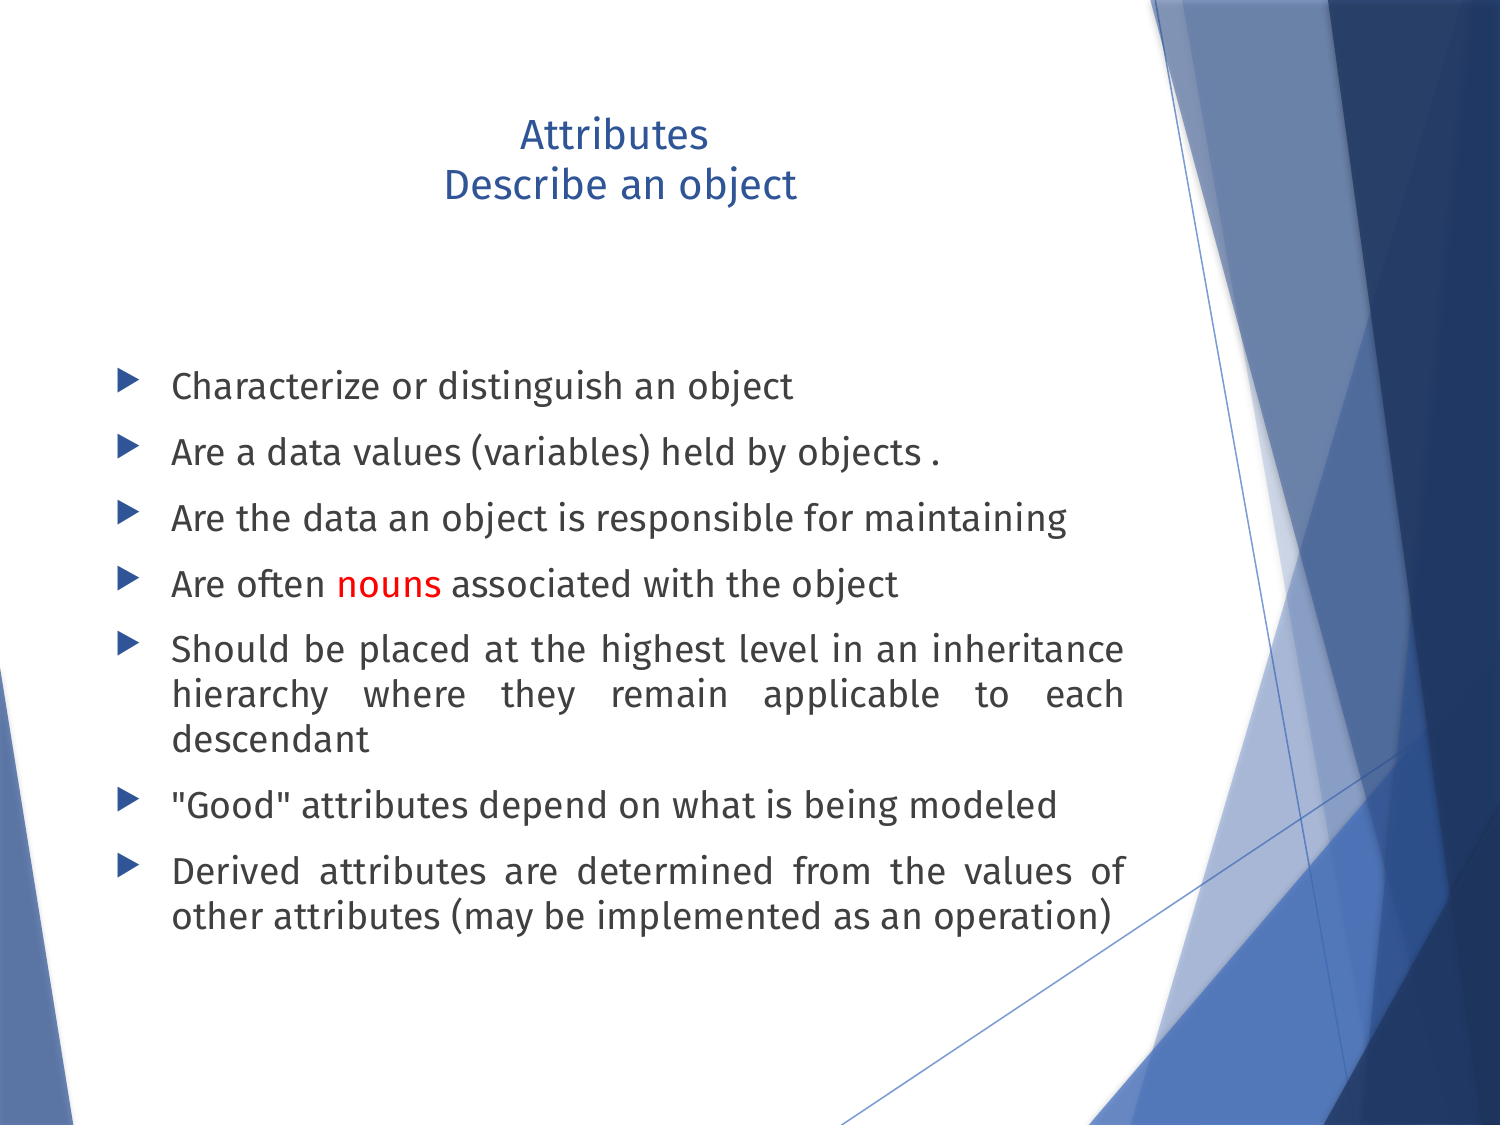

# Attributes Describe an object
Characterize or distinguish an object
Are a data values (variables) held by objects .
Are the data an object is responsible for maintaining
Are often nouns associated with the object
Should be placed at the highest level in an inheritance hierarchy where they remain applicable to each descendant
"Good" attributes depend on what is being modeled
Derived attributes are determined from the values of other attributes (may be implemented as an operation)